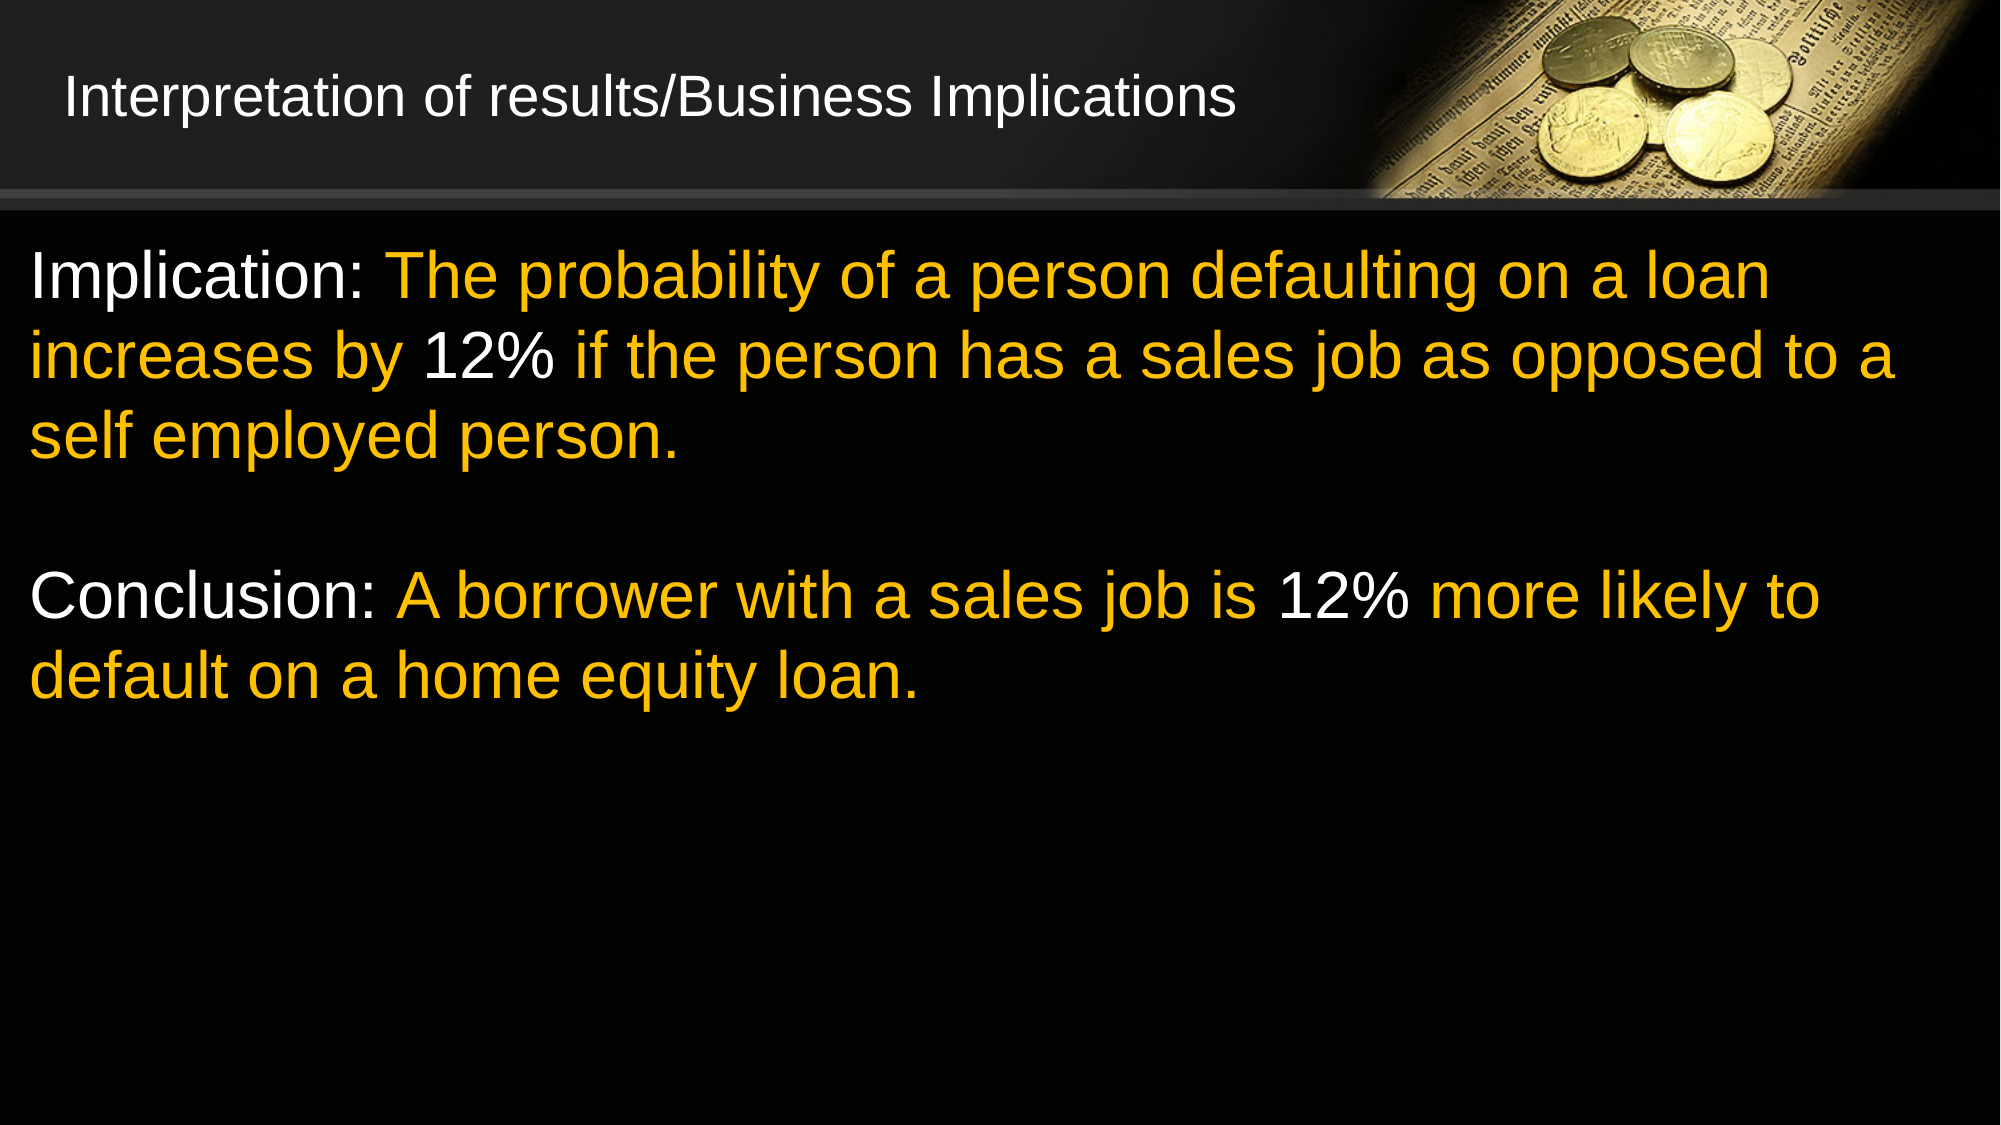

Interpretation of results/Business Implications
Implication: The probability of a person defaulting on a loan increases by 12% if the person has a sales job as opposed to a self employed person.

Conclusion: A borrower with a sales job is 12% more likely to default on a home equity loan.